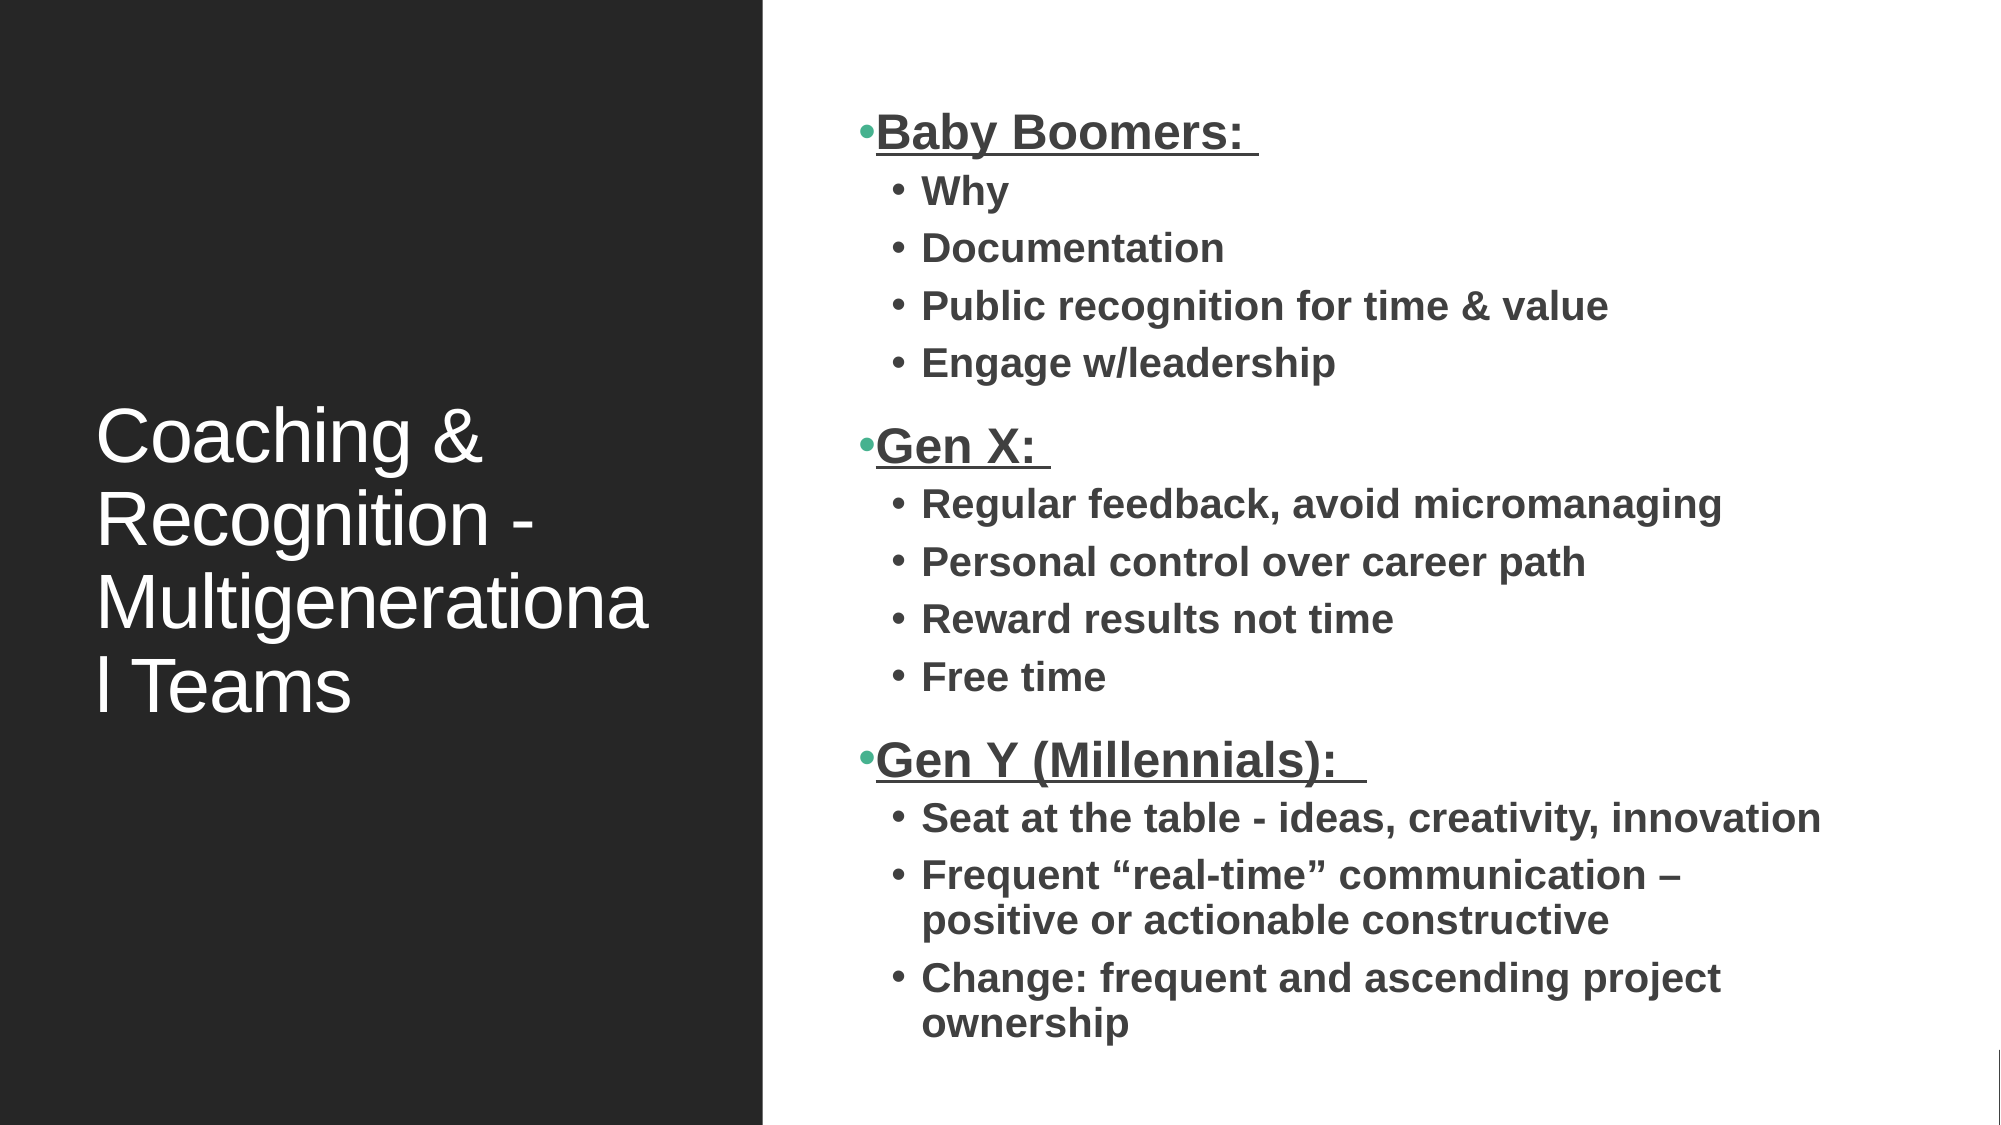

Baby Boomers:
Why
Documentation
Public recognition for time & value
Engage w/leadership
Gen X:
Regular feedback, avoid micromanaging
Personal control over career path
Reward results not time
Free time
Gen Y (Millennials):
Seat at the table - ideas, creativity, innovation
Frequent “real-time” communication – positive or actionable constructive
Change: frequent and ascending project ownership

# Coaching & Recognition - Multigenerational Teams